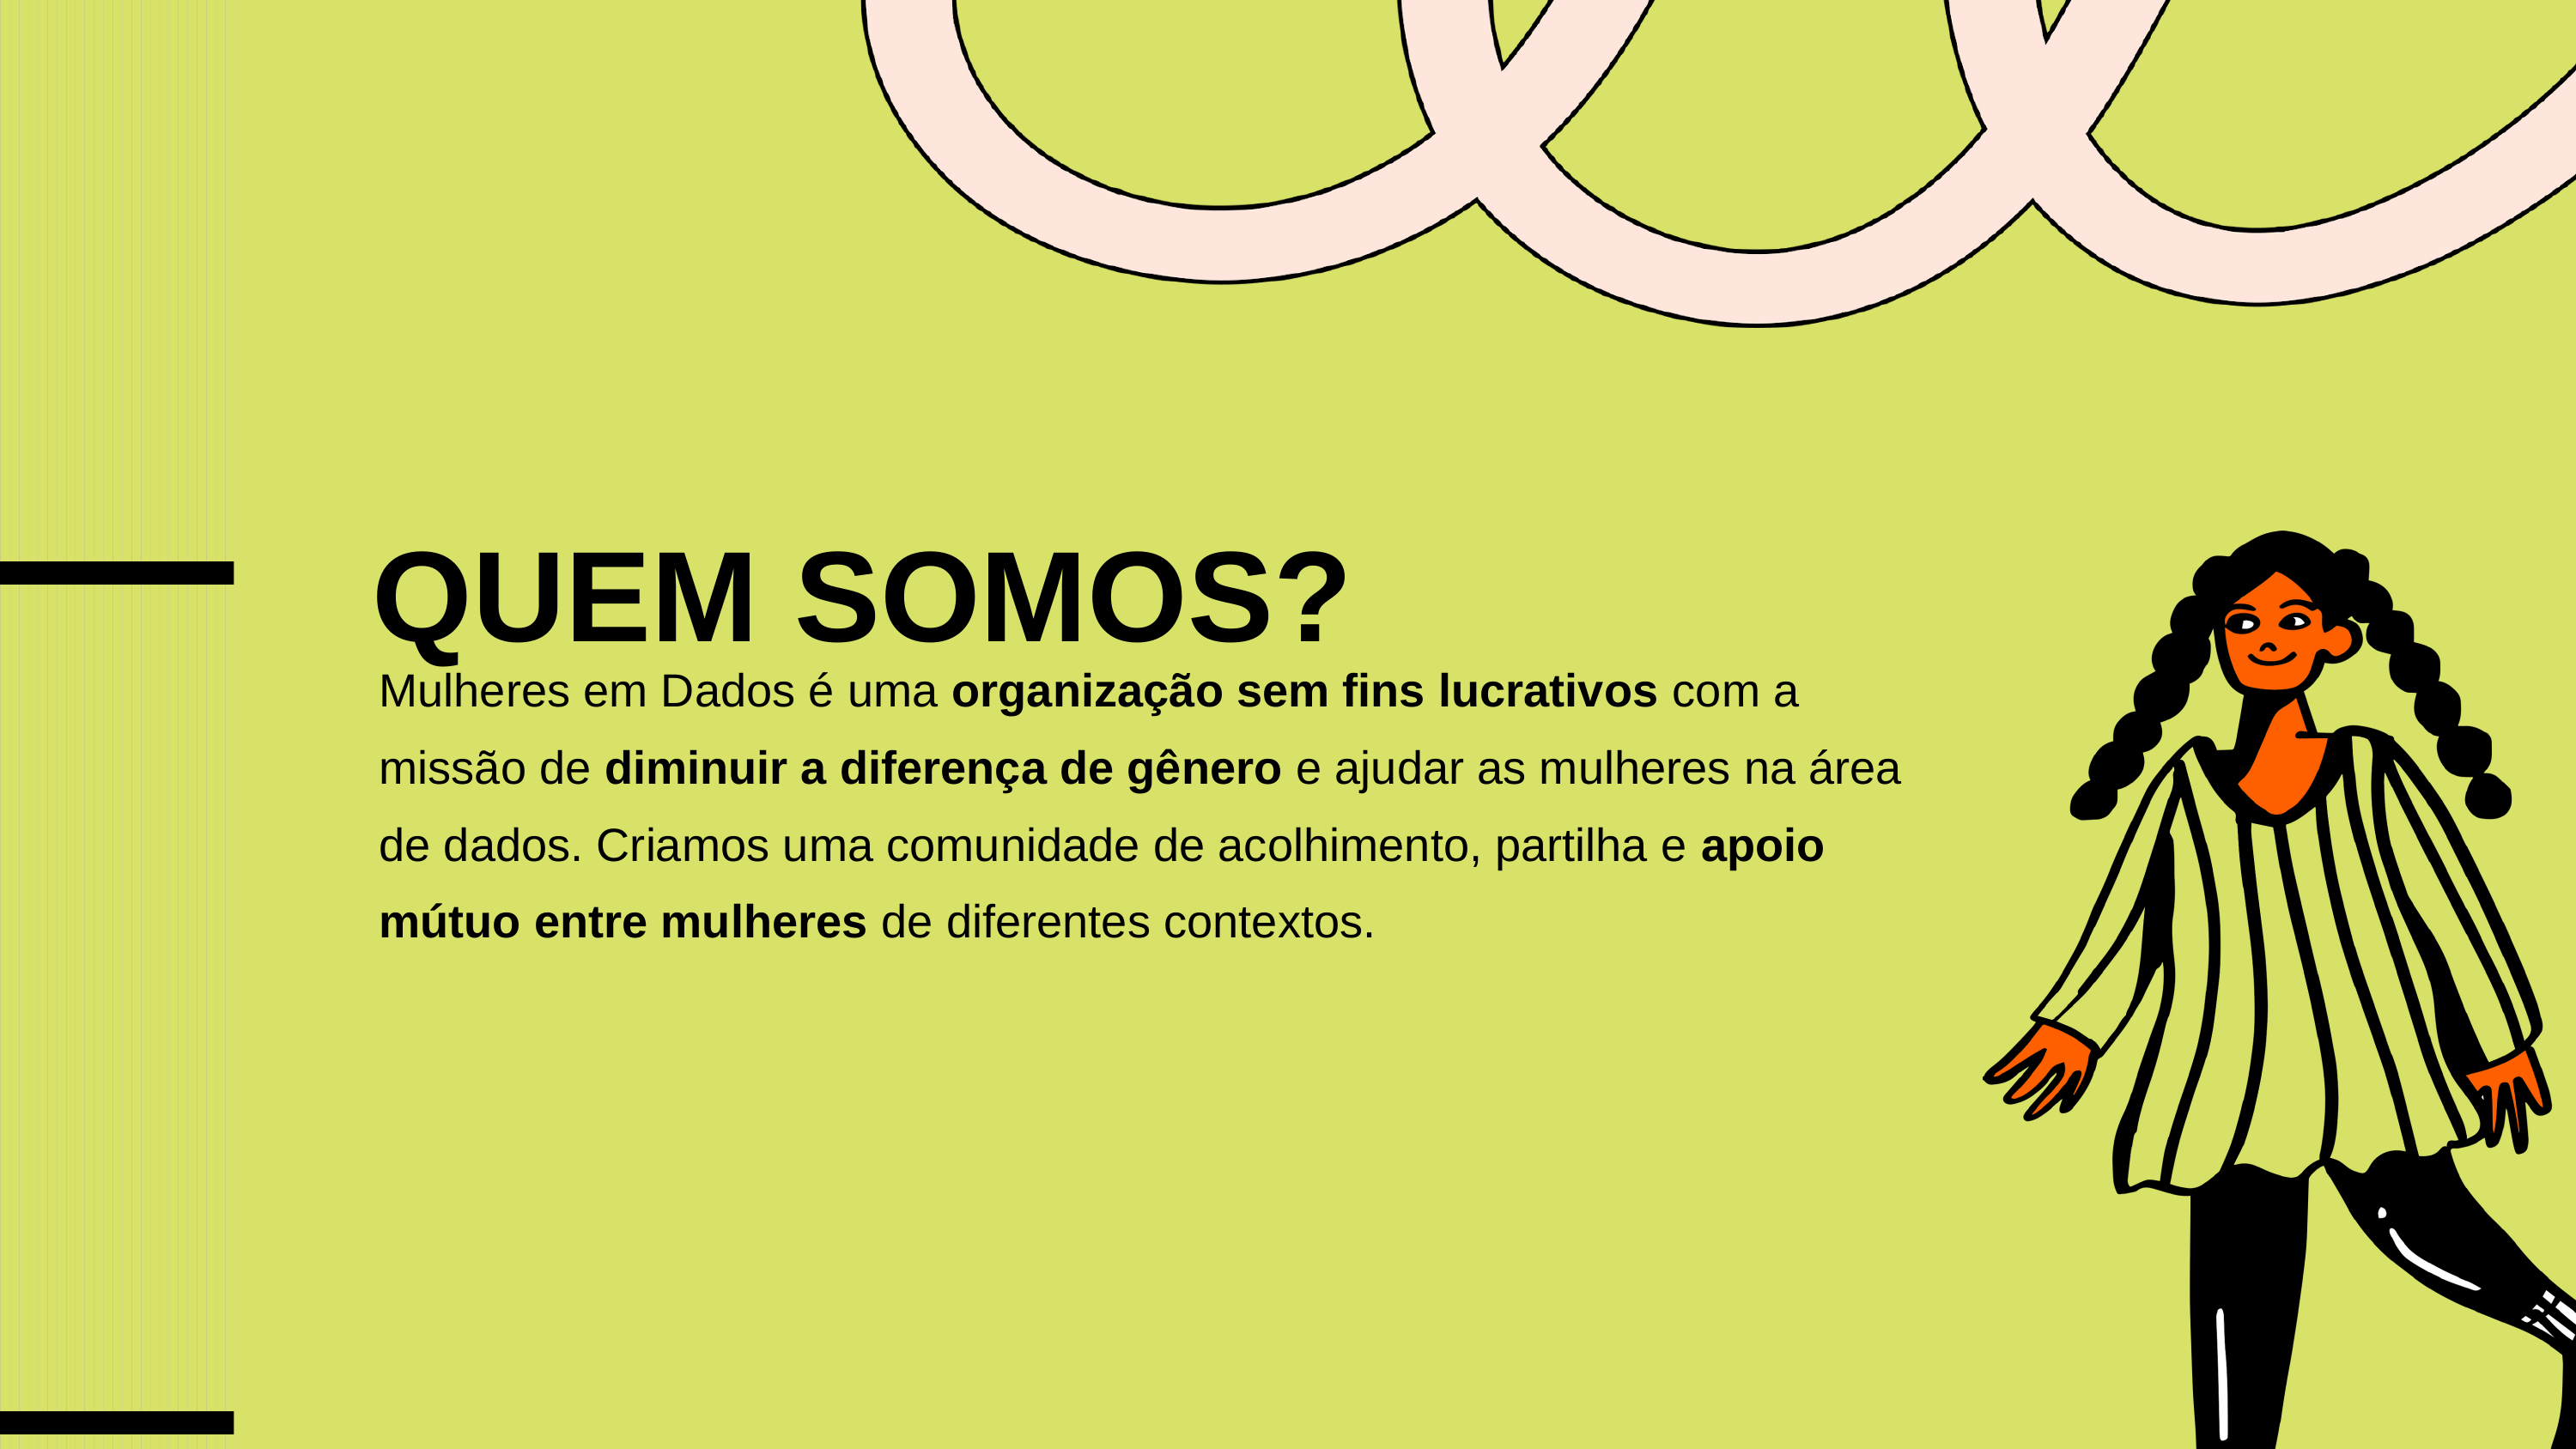

QUEM SOMOS?

Mulheres em Dados é uma organização sem fins lucrativos com a missão de diminuir a diferença de gênero e ajudar as mulheres na área de dados. Criamos uma comunidade de acolhimento, partilha e apoio mútuo entre mulheres de diferentes contextos.